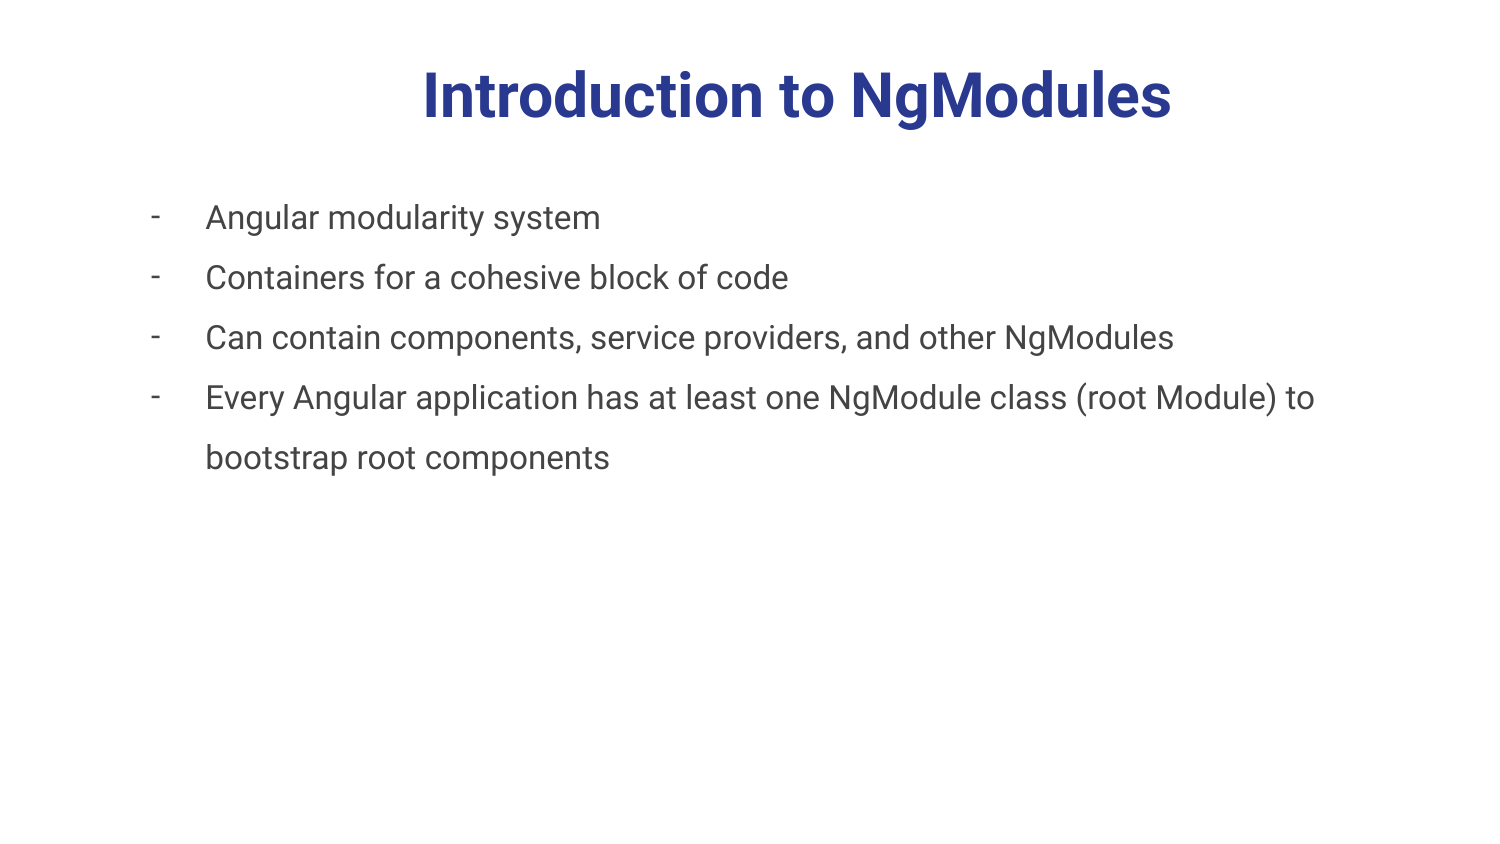

Introduction to NgModules
Angular modularity system
Containers for a cohesive block of code
Can contain components, service providers, and other NgModules
Every Angular application has at least one NgModule class (root Module) to bootstrap root components